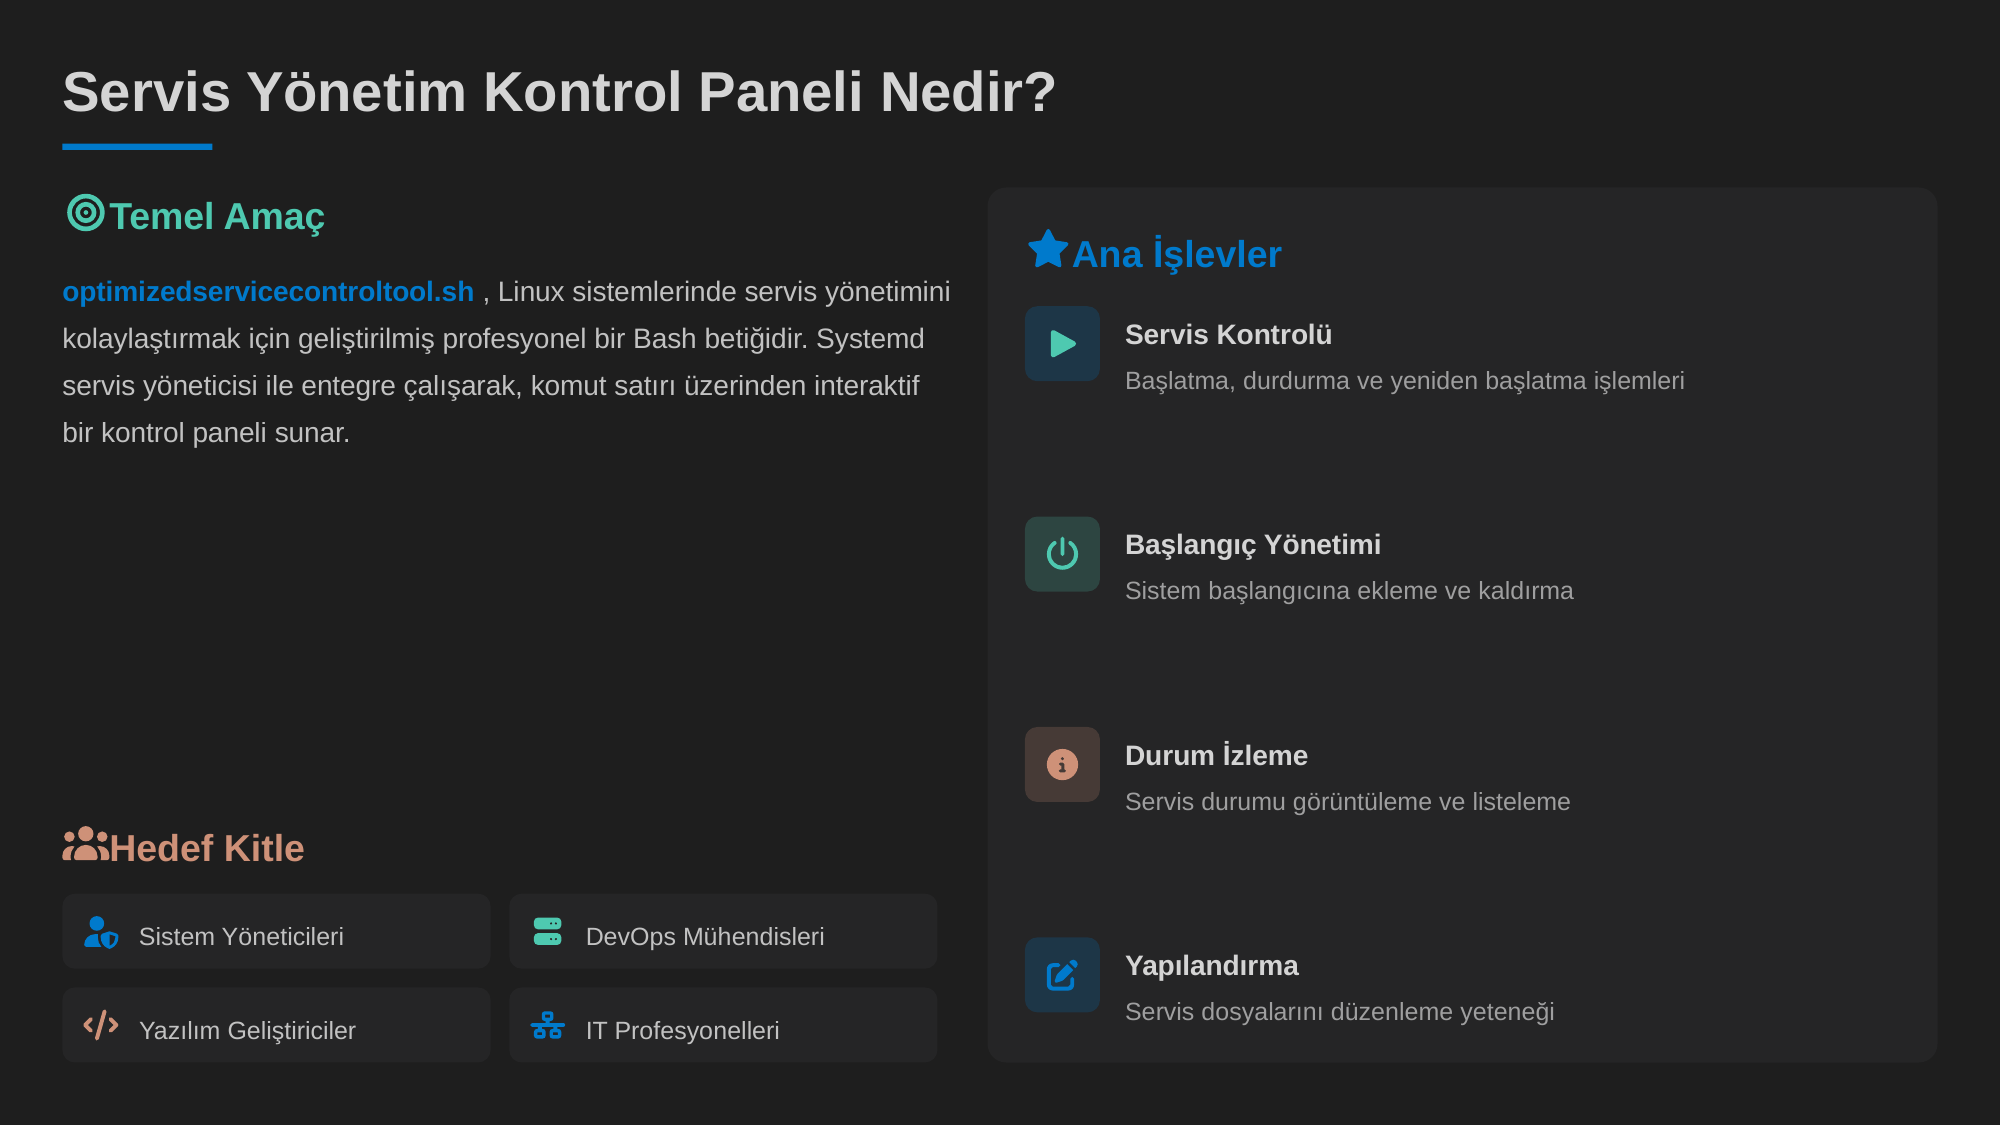

Servis Yönetim Kontrol Paneli Nedir?

Temel Amaç

Ana İşlevler

optimizedservicecontroltool.sh , Linux sistemlerinde servis yönetimini kolaylaştırmak için geliştirilmiş profesyonel bir Bash betiğidir. Systemd servis yöneticisi ile entegre çalışarak, komut satırı üzerinden interaktif bir kontrol paneli sunar.

Servis Kontrolü

Başlatma, durdurma ve yeniden başlatma işlemleri

Başlangıç Yönetimi

Sistem başlangıcına ekleme ve kaldırma

Durum İzleme

Servis durumu görüntüleme ve listeleme
Hedef Kitle

Sistem Yöneticileri
DevOps Mühendisleri

Yapılandırma

Servis dosyalarını düzenleme yeteneği

Yazılım Geliştiriciler
IT Profesyonelleri